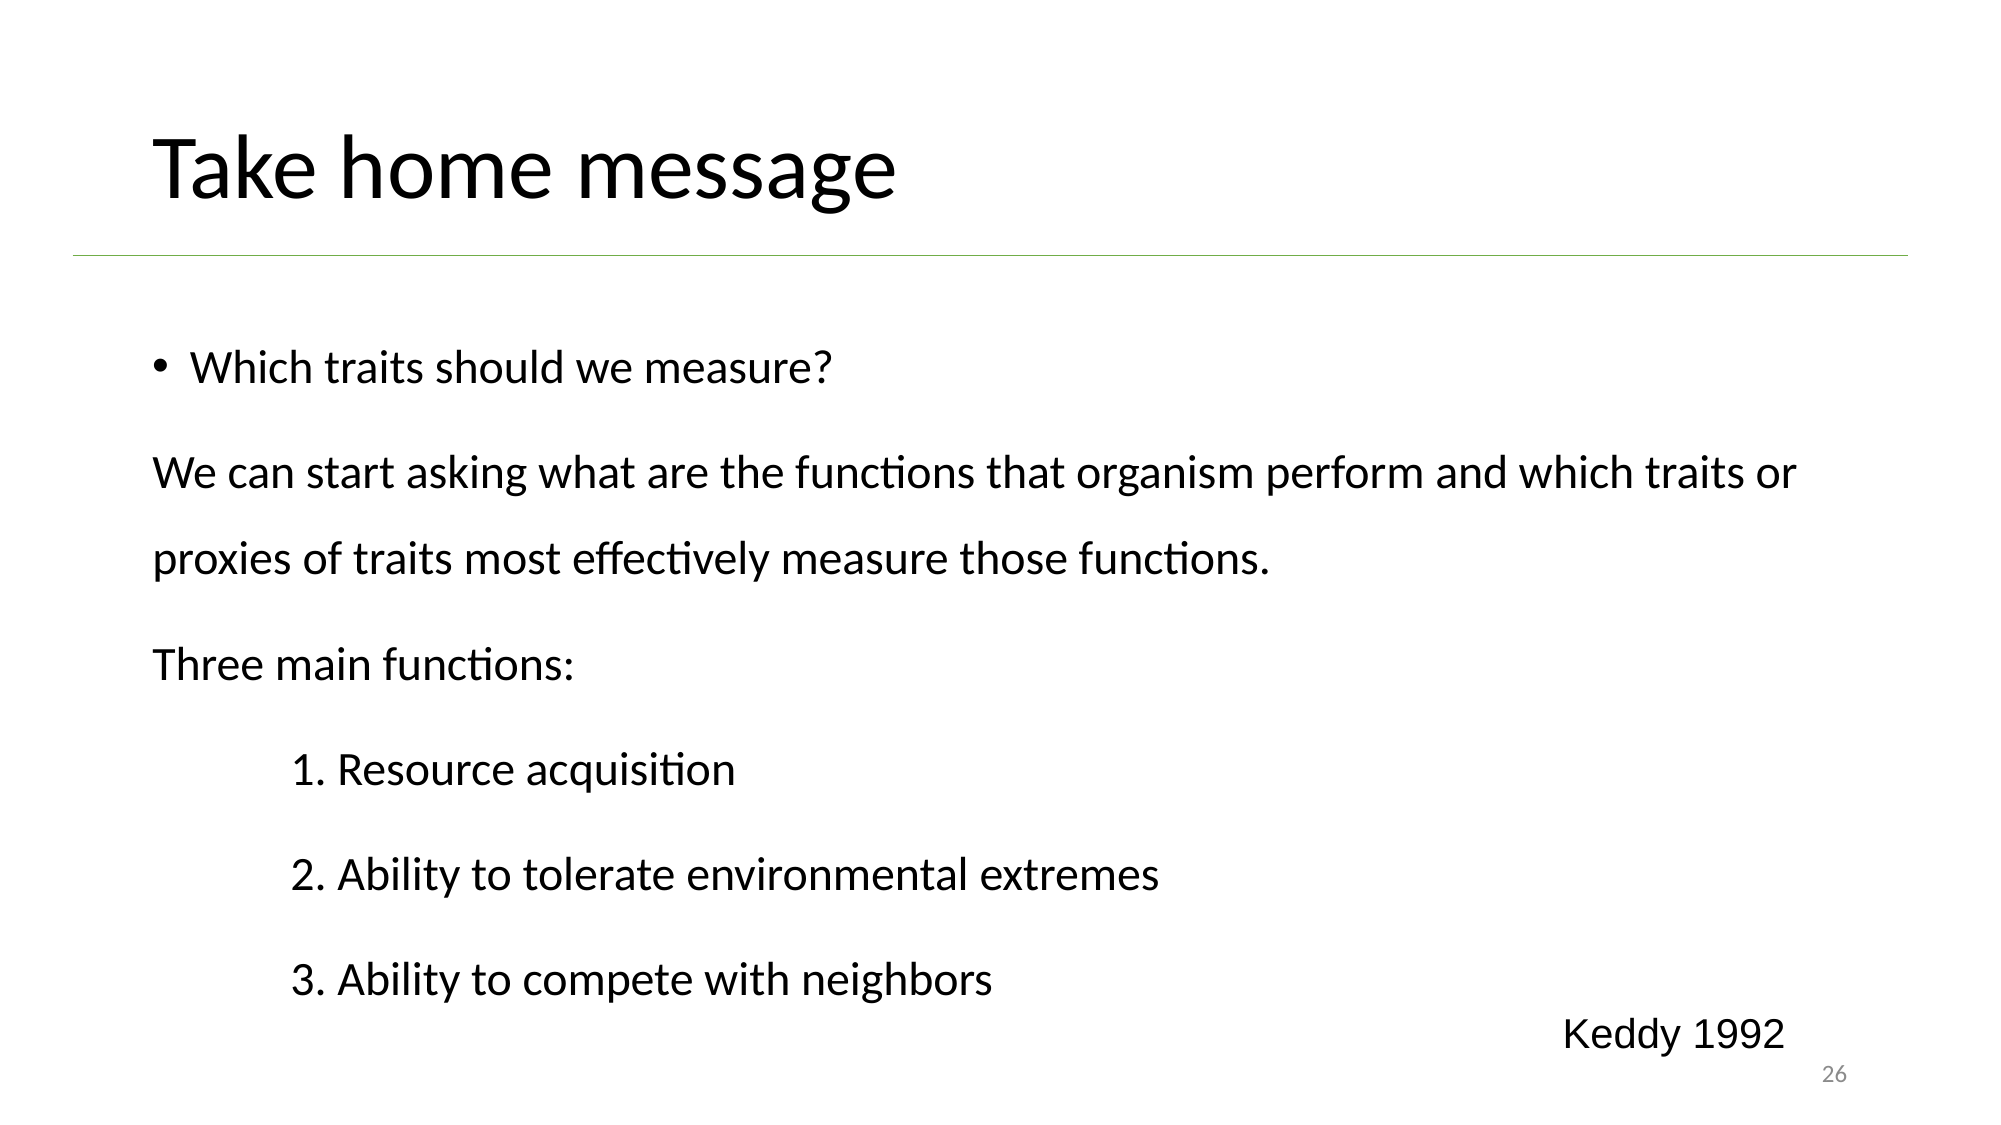

# Take home message
Which traits should we measure?
We can start asking what are the functions that organism perform and which traits or proxies of traits most effectively measure those functions.
Three main functions:
	1. Resource acquisition
	2. Ability to tolerate environmental extremes
	3. Ability to compete with neighbors

Keddy 1992
26